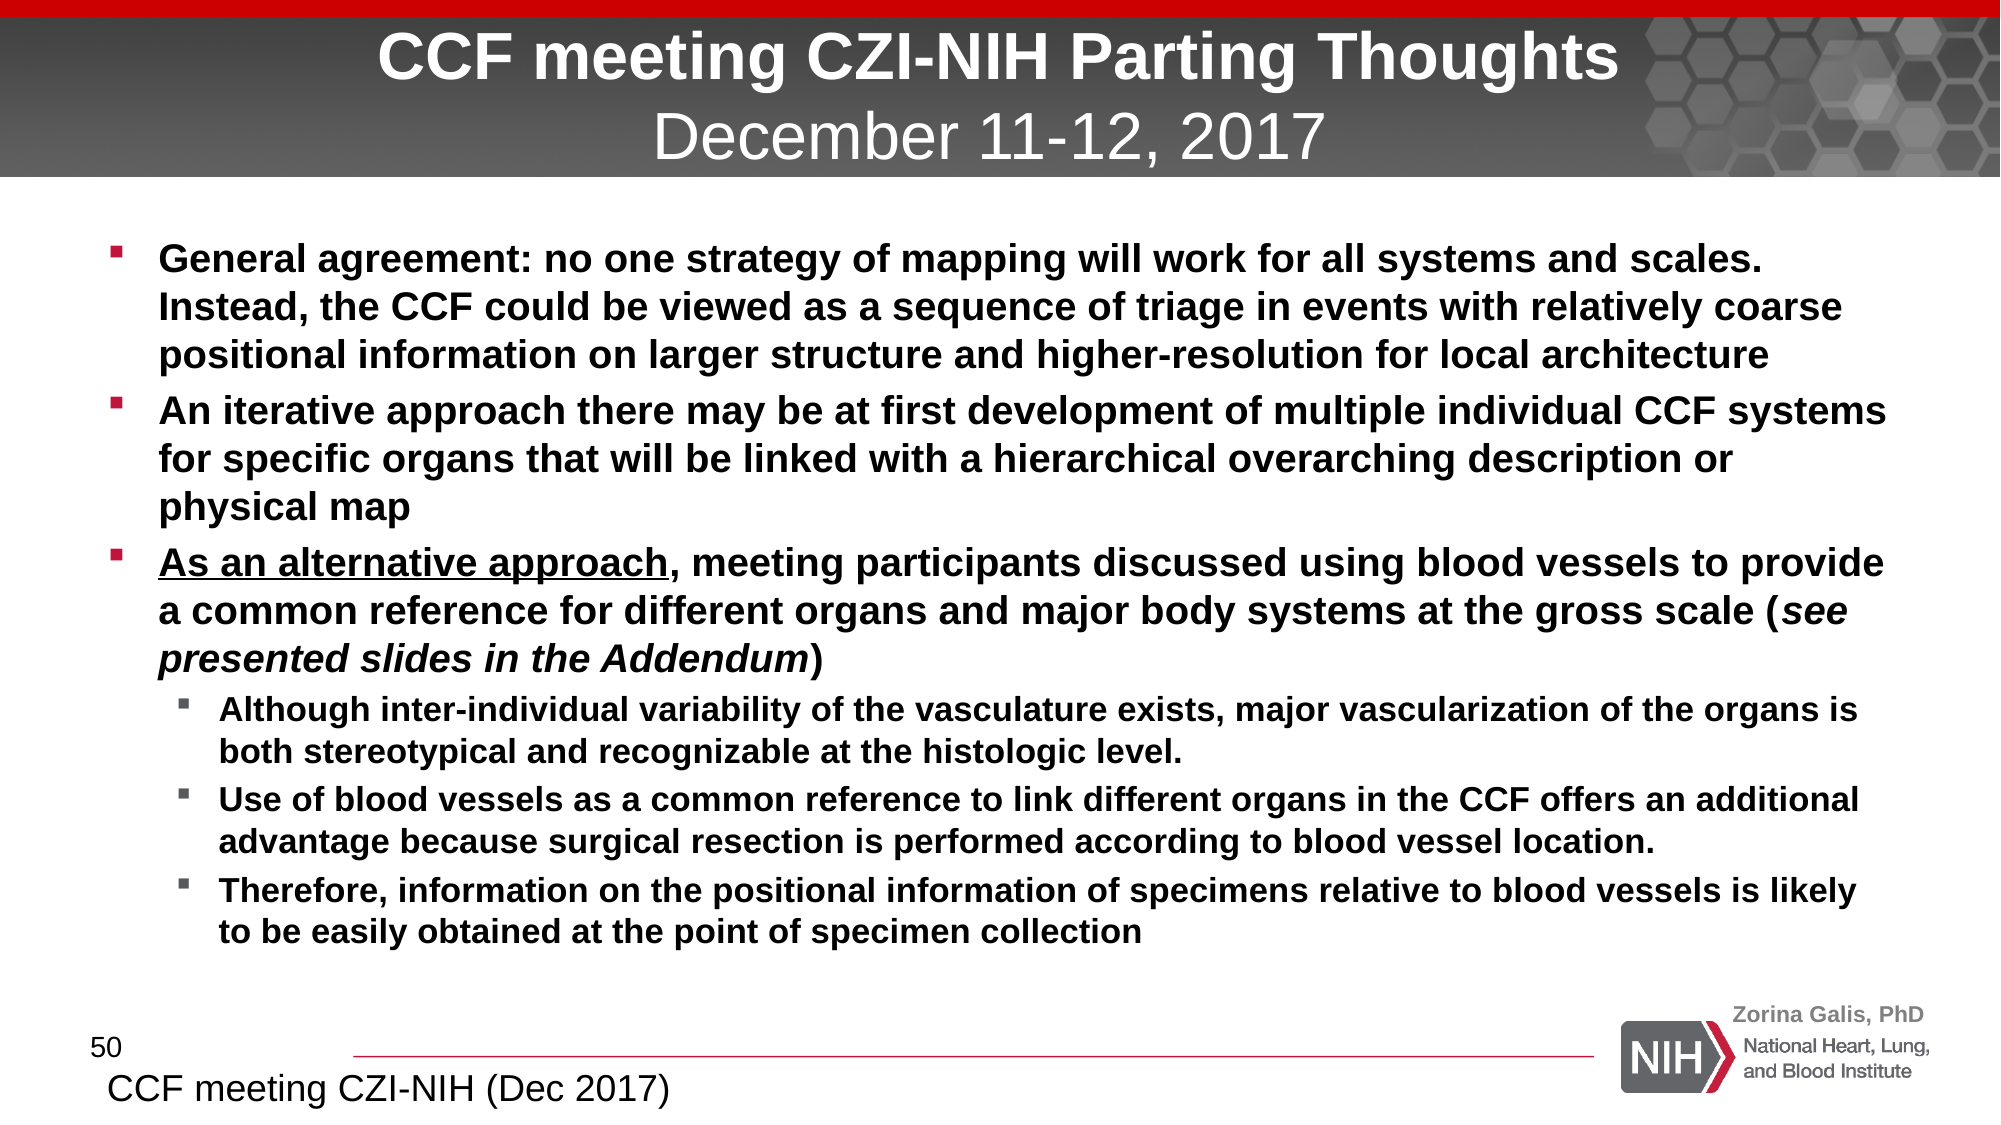

# CCF meeting CZI-NIH Parting Thoughts December 11-12, 2017
General agreement: no one strategy of mapping will work for all systems and scales. Instead, the CCF could be viewed as a sequence of triage in events with relatively coarse positional information on larger structure and higher-resolution for local architecture
An iterative approach there may be at first development of multiple individual CCF systems for specific organs that will be linked with a hierarchical overarching description or physical map
As an alternative approach, meeting participants discussed using blood vessels to provide a common reference for different organs and major body systems at the gross scale (see presented slides in the Addendum)
Although inter-individual variability of the vasculature exists, major vascularization of the organs is both stereotypical and recognizable at the histologic level.
Use of blood vessels as a common reference to link different organs in the CCF offers an additional advantage because surgical resection is performed according to blood vessel location.
Therefore, information on the positional information of specimens relative to blood vessels is likely to be easily obtained at the point of specimen collection
50
CCF meeting CZI-NIH (Dec 2017)